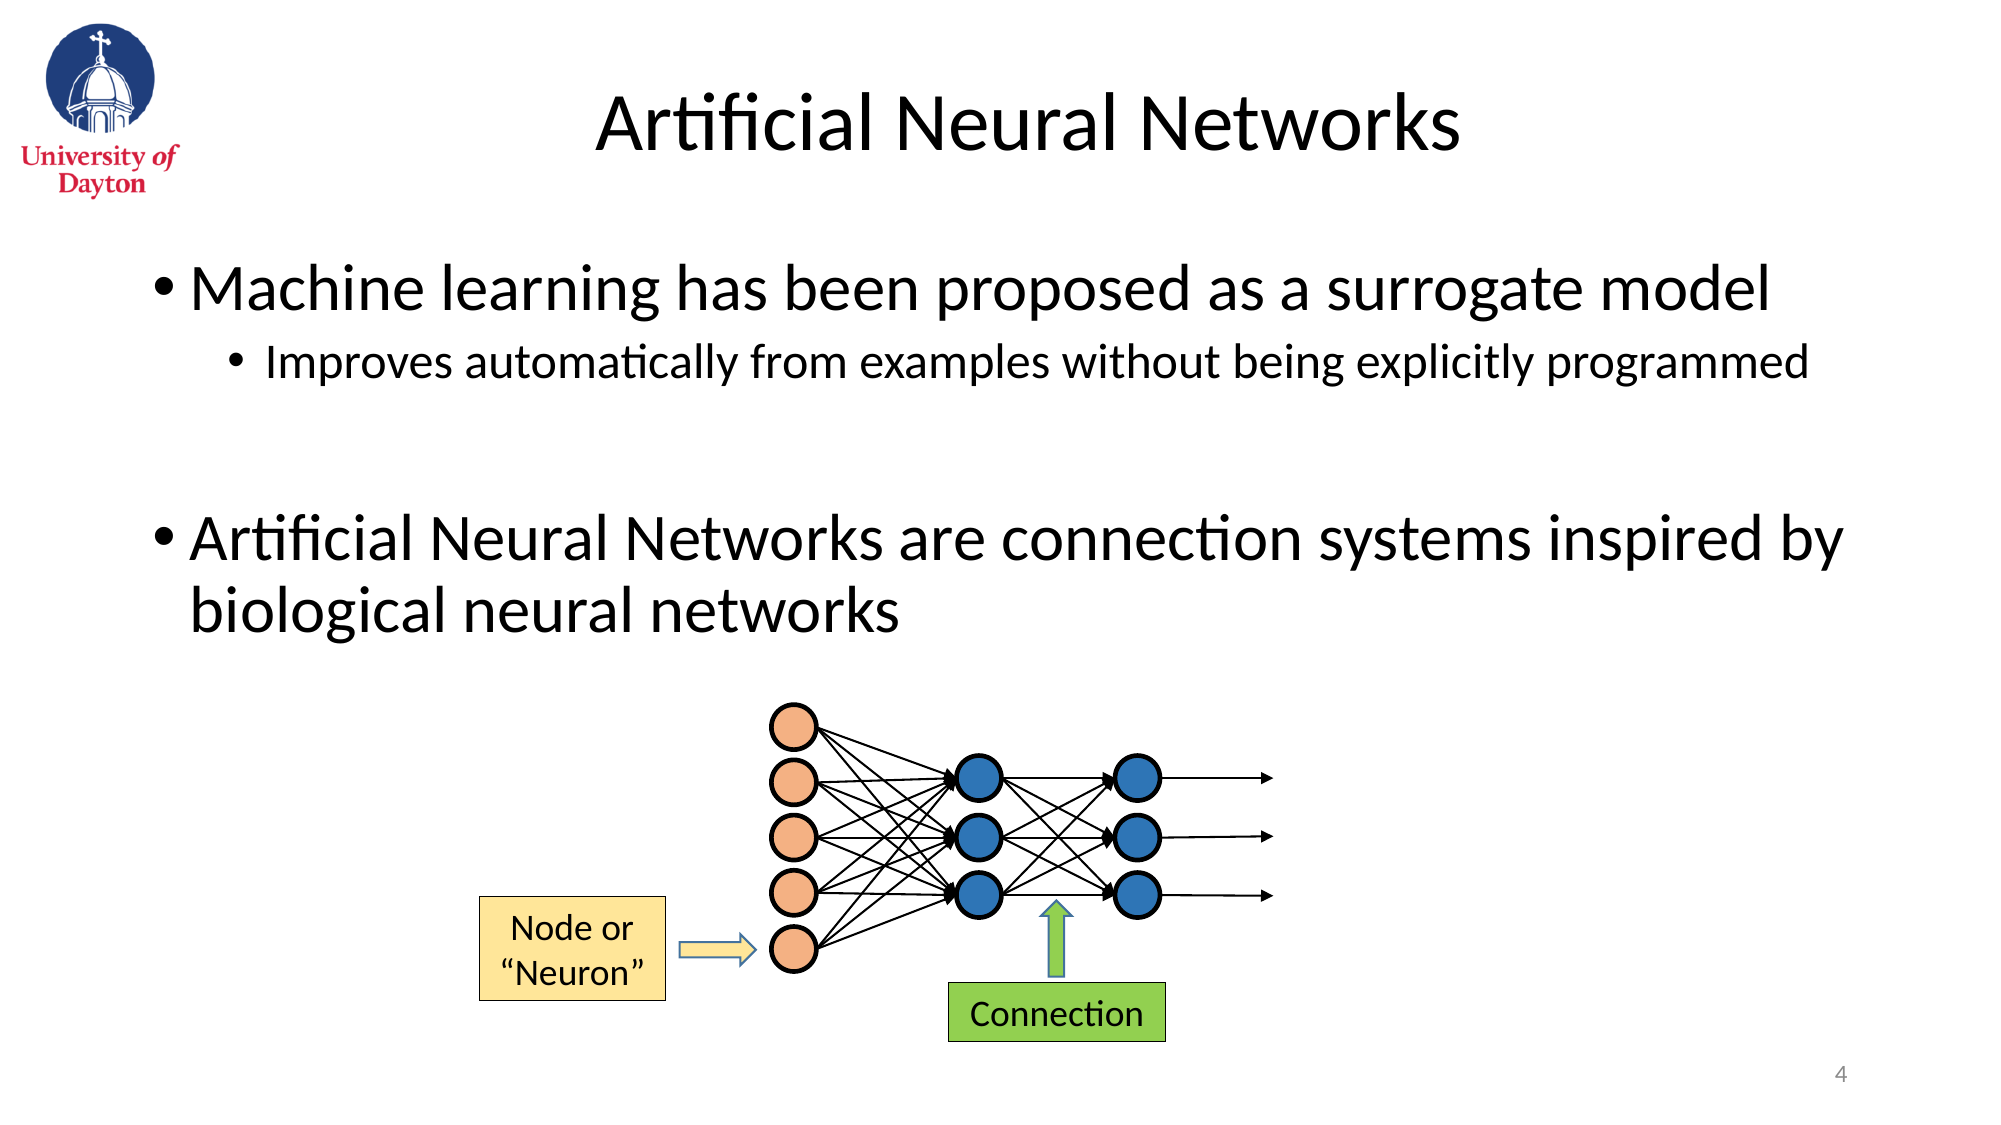

# Artificial Neural Networks
Machine learning has been proposed as a surrogate model
Improves automatically from examples without being explicitly programmed

Artificial Neural Networks are connection systems inspired by biological neural networks

Node or “Neuron”

Connection
4